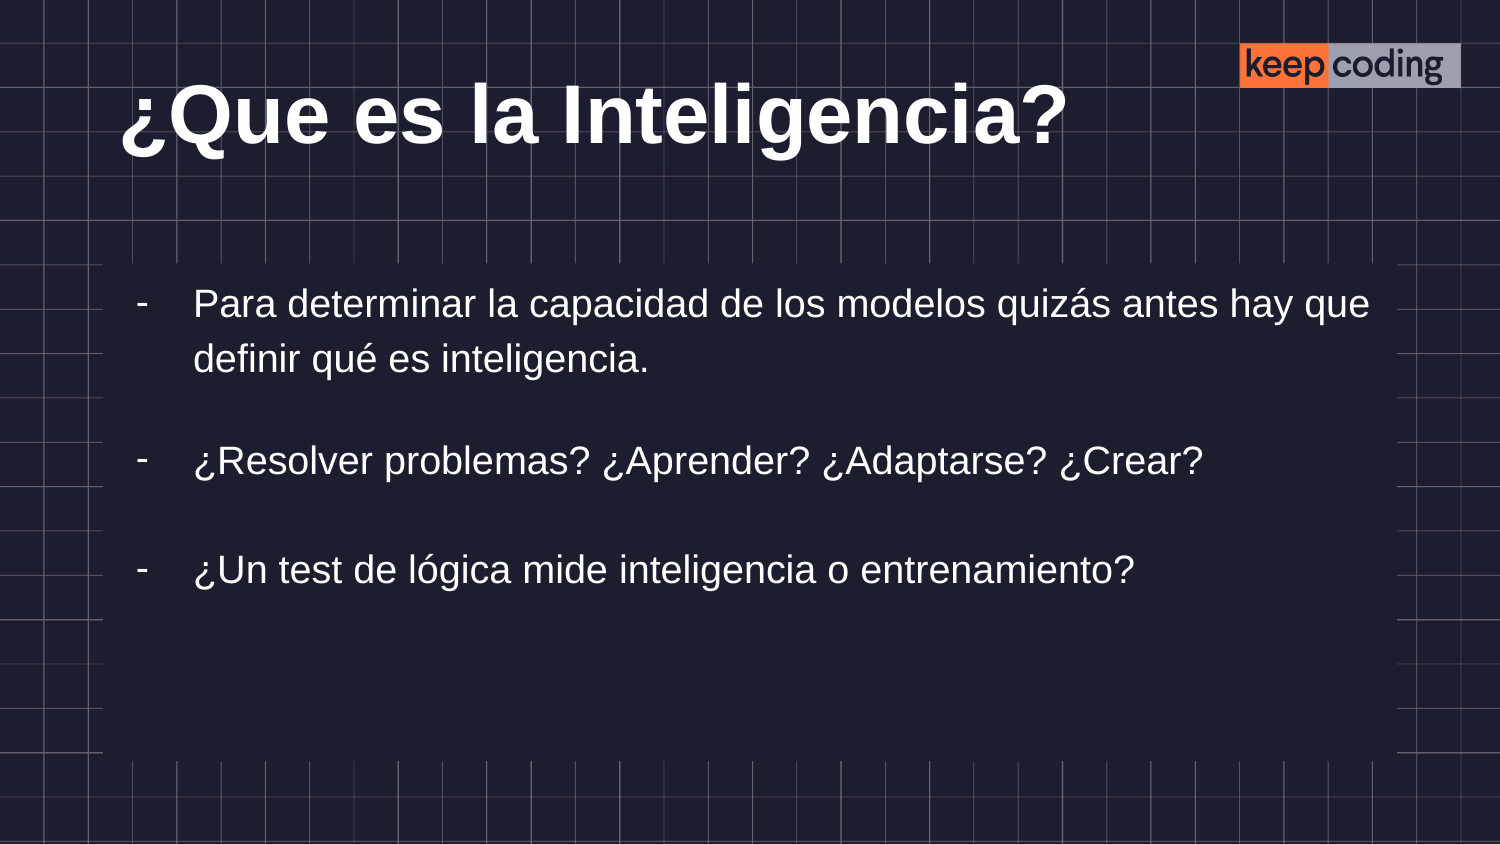

# ¿Que es la Inteligencia?

Para determinar la capacidad de los modelos quizás antes hay que definir qué es inteligencia.
¿Resolver problemas? ¿Aprender? ¿Adaptarse? ¿Crear?
¿Un test de lógica mide inteligencia o entrenamiento?